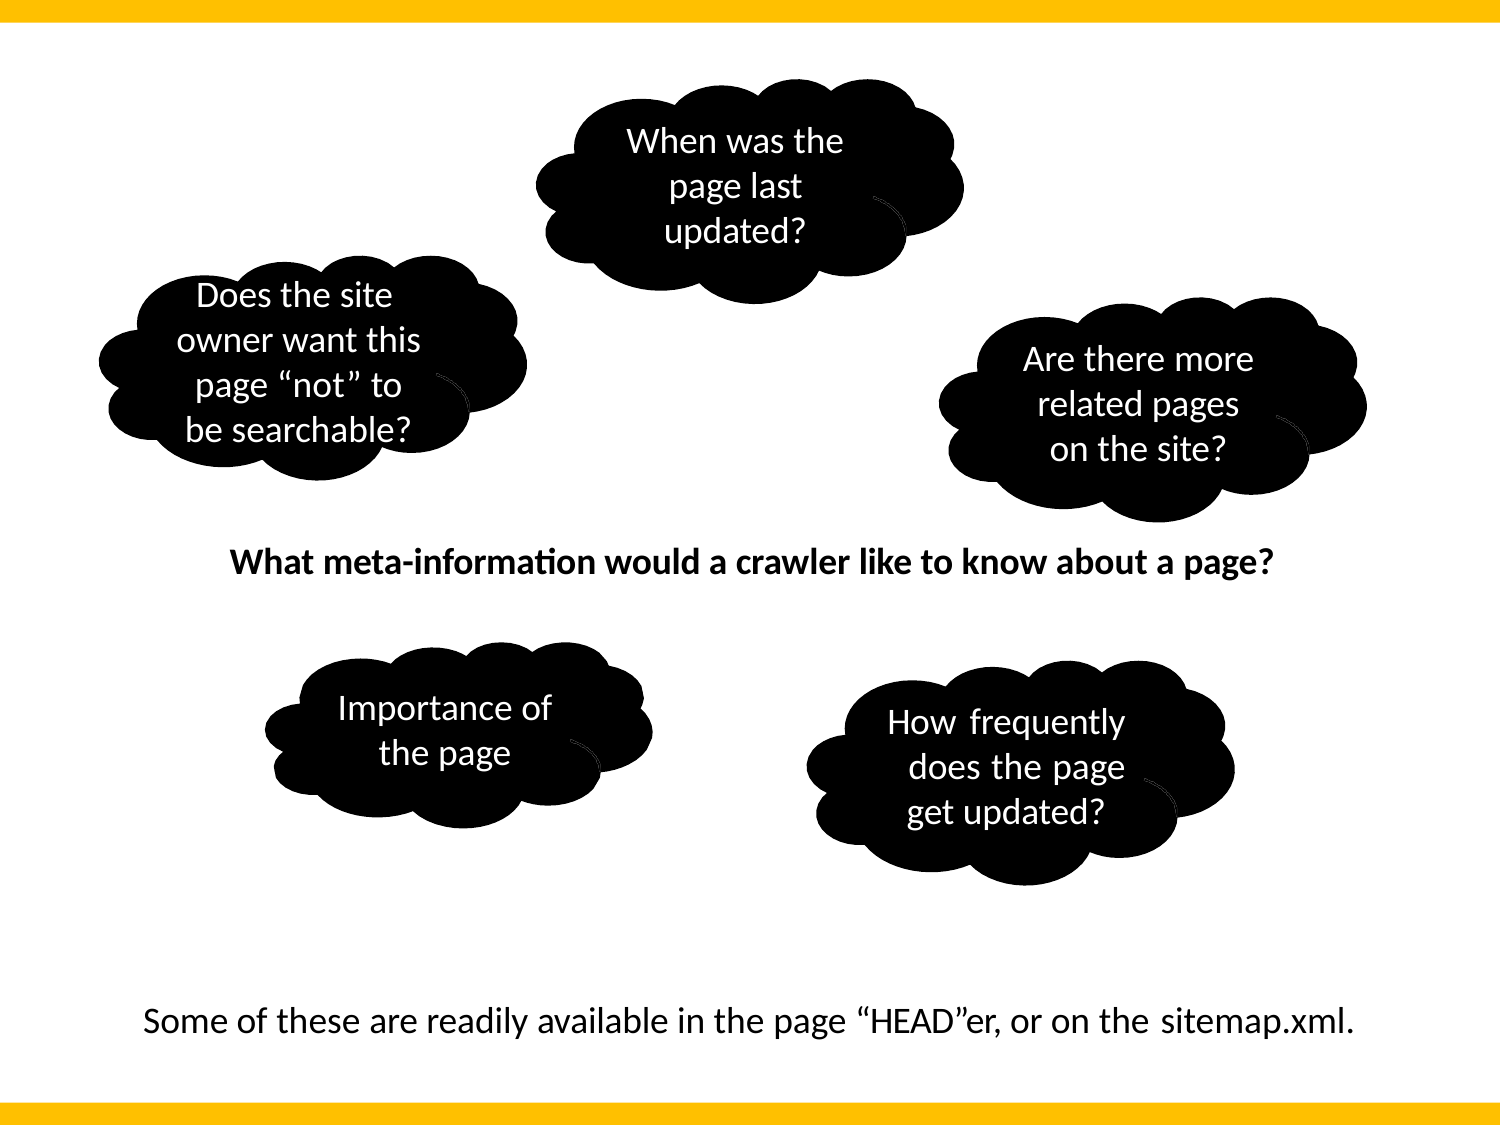

# When was the  page last  updated?

Does the site  owner want this  page “not” to  be searchable?

Are there more  related pages  on the site?
What meta-information would a crawler like to know about a page?

Importance of
the page
How frequently  does the page  get updated?
Some of these are readily available in the page “HEAD”er, or on the sitemap.xml.